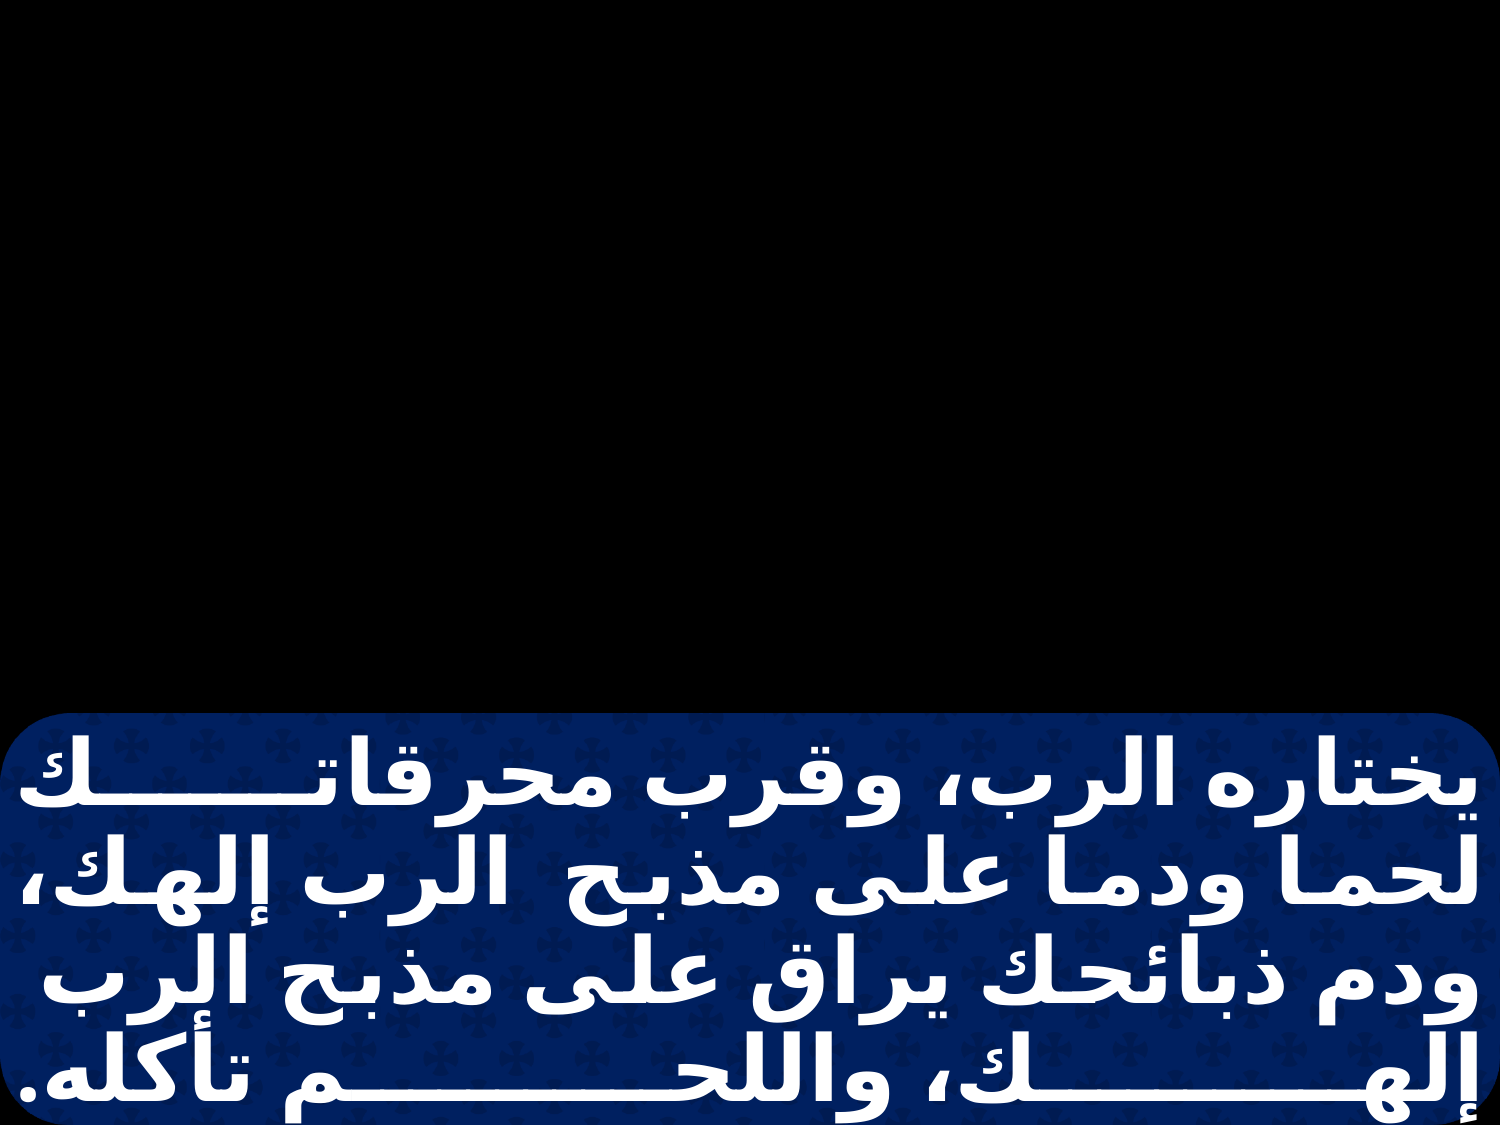

يختاره الرب، وقرب محرقاتك لحما ودما على مذبح  الرب إلهك، ودم ذبائحك يراق على مذبح الرب  إلهك، واللحم تأكله.